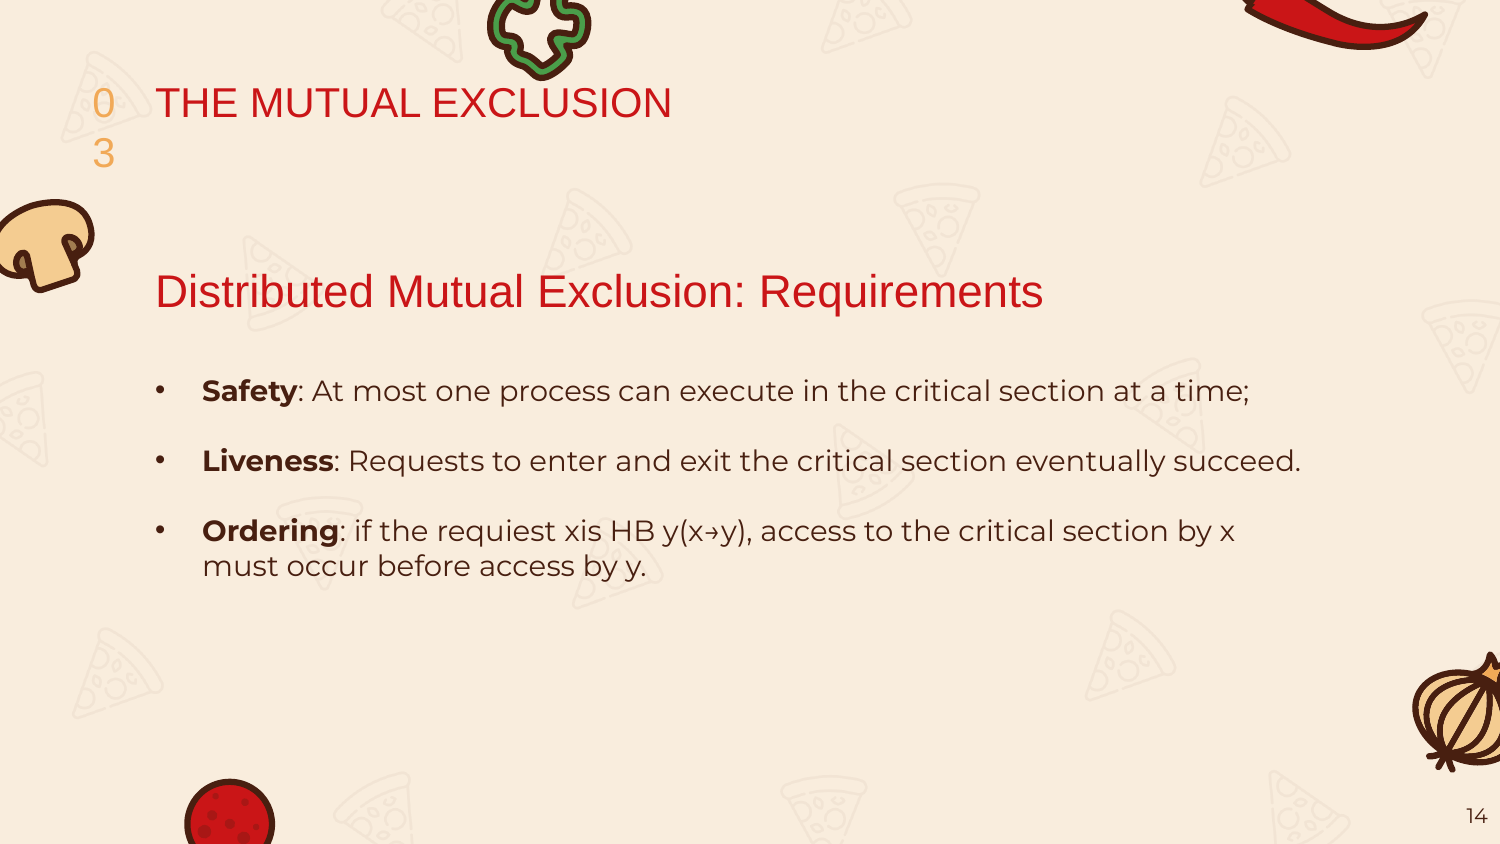

03
THE MUTUAL EXCLUSION
Distributed Mutual Exclusion: Requirements

Safety: At most one process can execute in the critical section at a time;

Liveness: Requests to enter and exit the critical section eventually succeed.

Ordering: if the requiest xis HB y(x→y), access to the critical section by x must occur before access by y.
14